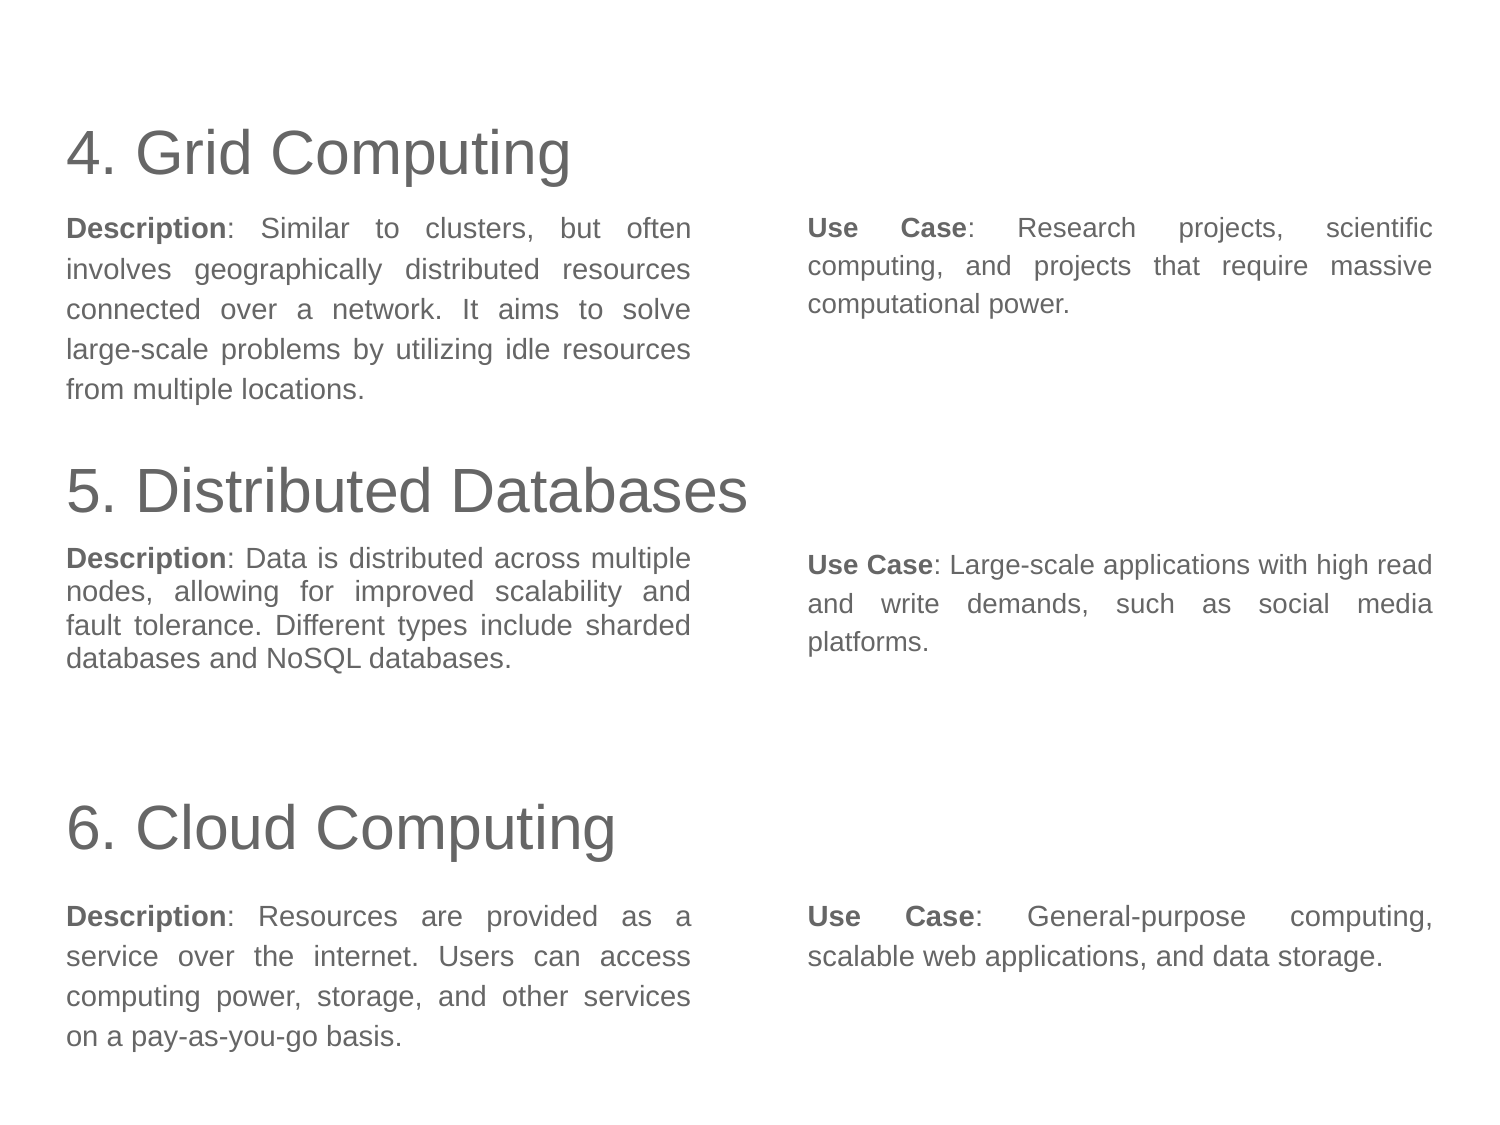

# 4. Grid Computing
Description: Similar to clusters, but often involves geographically distributed resources connected over a network. It aims to solve large-scale problems by utilizing idle resources from multiple locations.
Use Case: Research projects, scientific computing, and projects that require massive computational power.
5. Distributed Databases
Description: Data is distributed across multiple nodes, allowing for improved scalability and fault tolerance. Different types include sharded databases and NoSQL databases.
Use Case: Large-scale applications with high read and write demands, such as social media platforms.
6. Cloud Computing
Description: Resources are provided as a service over the internet. Users can access computing power, storage, and other services on a pay-as-you-go basis.
Use Case: General-purpose computing, scalable web applications, and data storage.